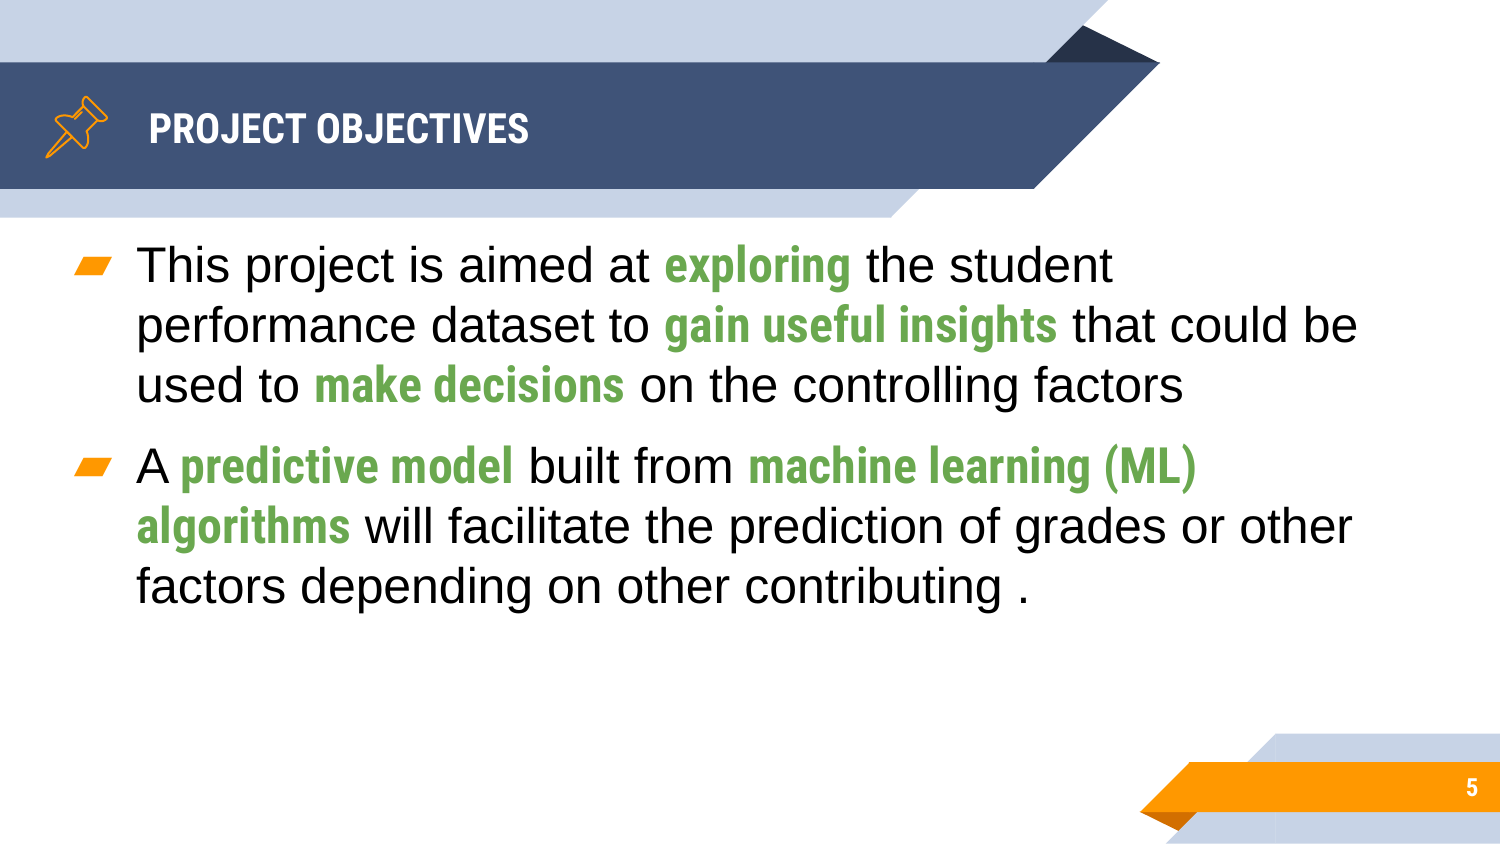

# PROJECT OBJECTIVES

This project is aimed at exploring the student performance dataset to gain useful insights that could be used to make decisions on the controlling factors
A predictive model built from machine learning (ML) algorithms will facilitate the prediction of grades or other factors depending on other contributing .
5